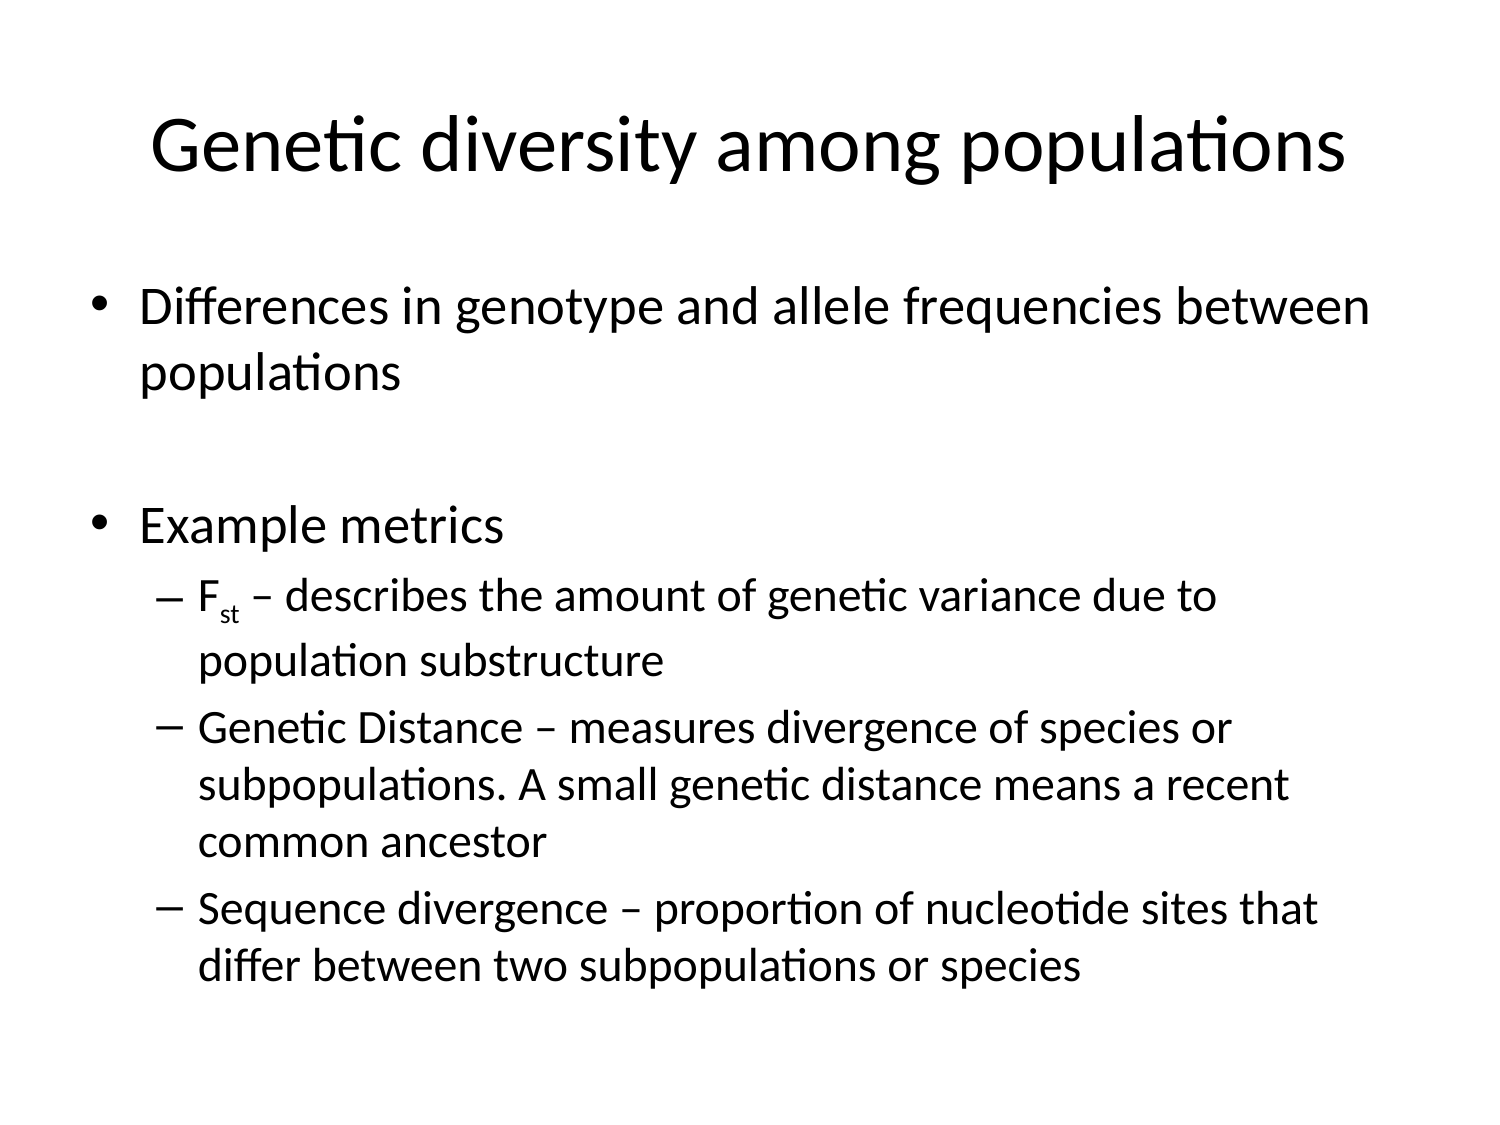

# Genetic diversity among populations
Differences in genotype and allele frequencies between populations

Example metrics
Fst – describes the amount of genetic variance due to population substructure
Genetic Distance – measures divergence of species or subpopulations. A small genetic distance means a recent common ancestor
Sequence divergence – proportion of nucleotide sites that differ between two subpopulations or species